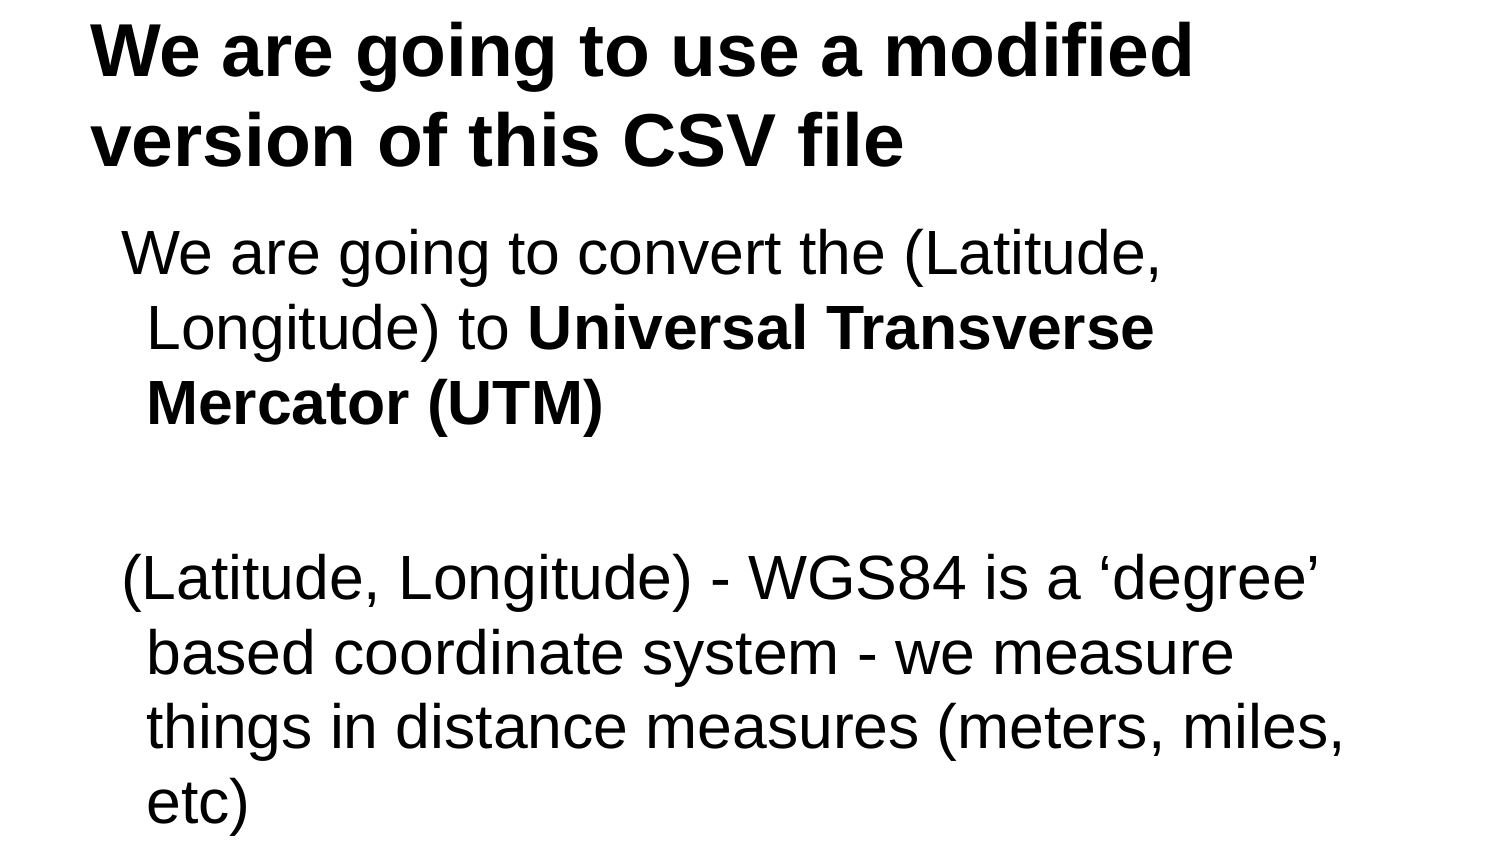

# We are going to use a modified version of this CSV file
We are going to convert the (Latitude, Longitude) to Universal Transverse Mercator (UTM)

(Latitude, Longitude) - WGS84 is a ‘degree’ based coordinate system - we measure things in distance measures (meters, miles, etc)